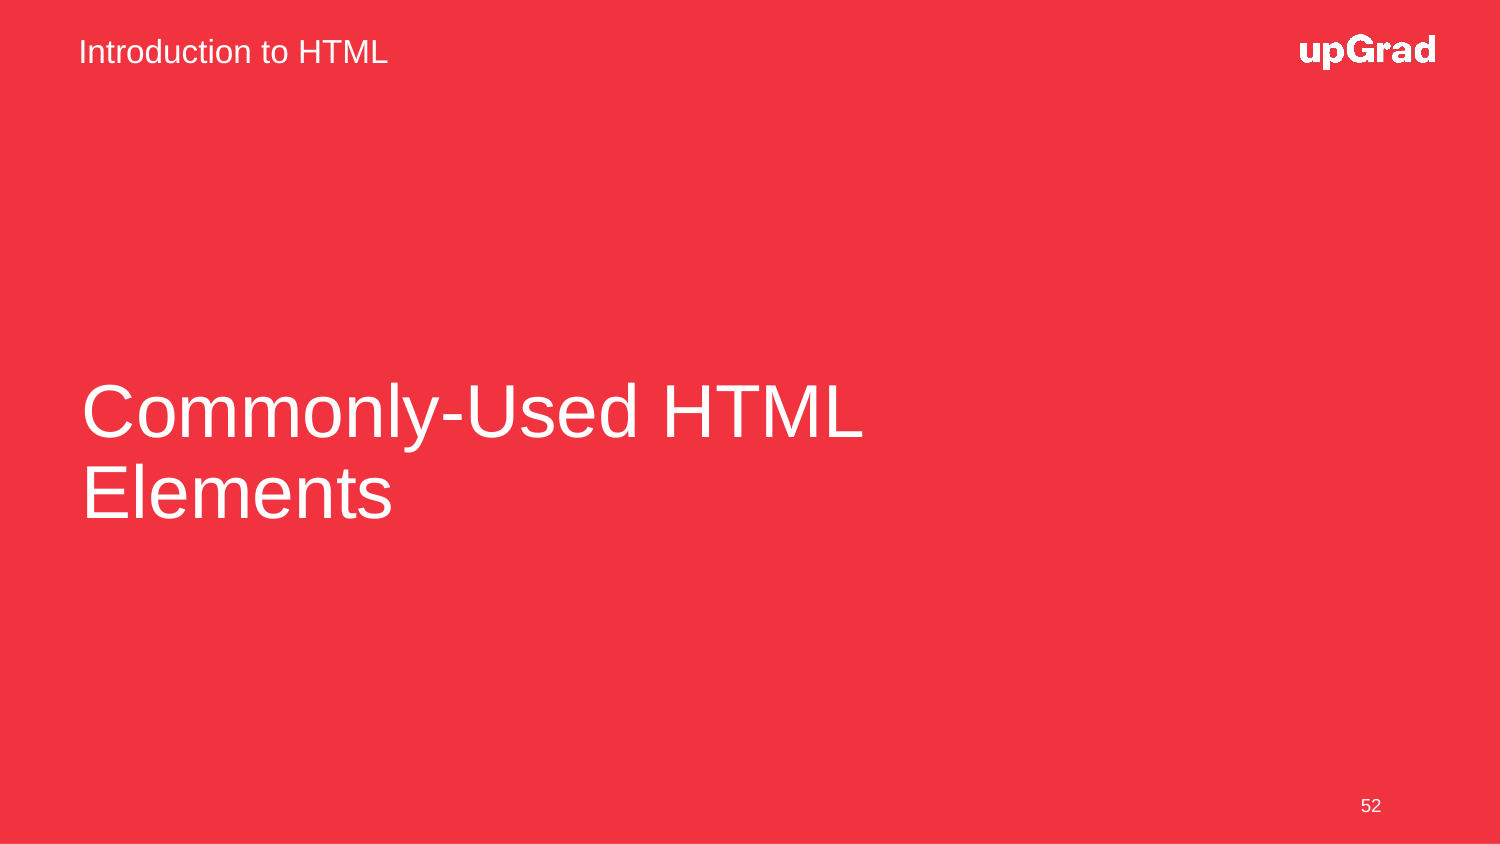

Introduction to HTML
# Commonly-Used HTML Elements
52